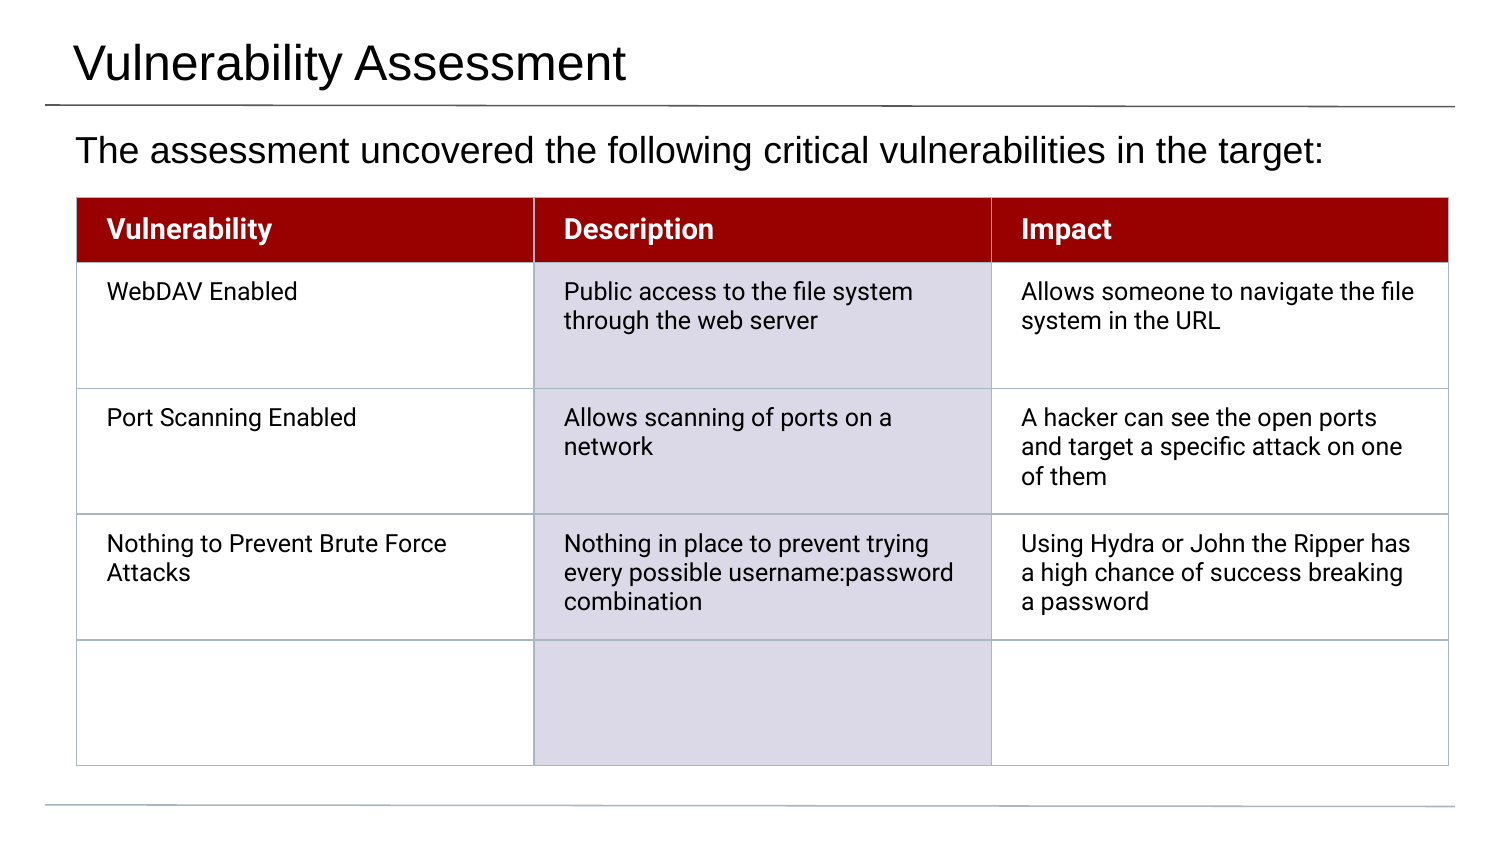

# Vulnerability Assessment
The assessment uncovered the following critical vulnerabilities in the target:
| Vulnerability | Description | Impact |
| --- | --- | --- |
| WebDAV Enabled | Public access to the file system through the web server | Allows someone to navigate the file system in the URL |
| Port Scanning Enabled | Allows scanning of ports on a network | A hacker can see the open ports and target a specific attack on one of them |
| Nothing to Prevent Brute Force Attacks | Nothing in place to prevent trying every possible username:password combination | Using Hydra or John the Ripper has a high chance of success breaking a password |
|  |  |  |